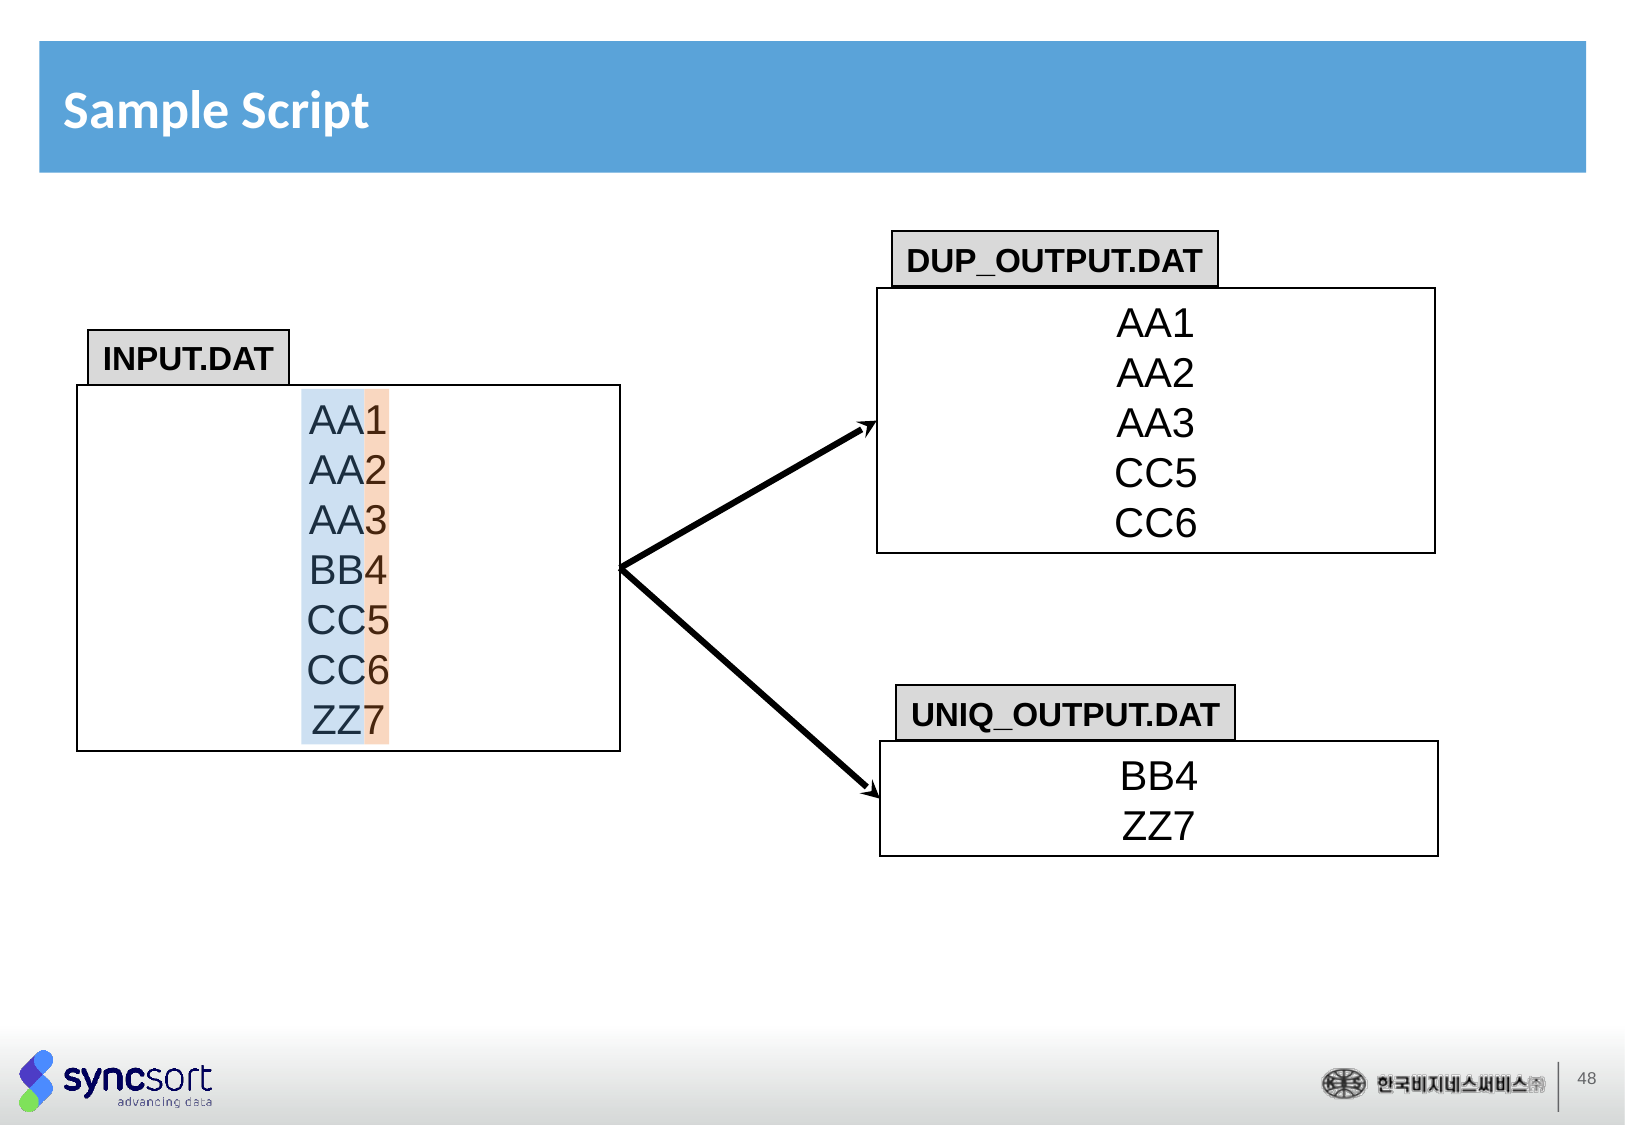

Sample Script
DUP_OUTPUT.DAT
AA1
AA2
AA3
CC5
CC6
INPUT.DAT
AA1
AA2
AA3
BB4
CC5
CC6
ZZ7

UNIQ_OUTPUT.DAT
BB4
ZZ7